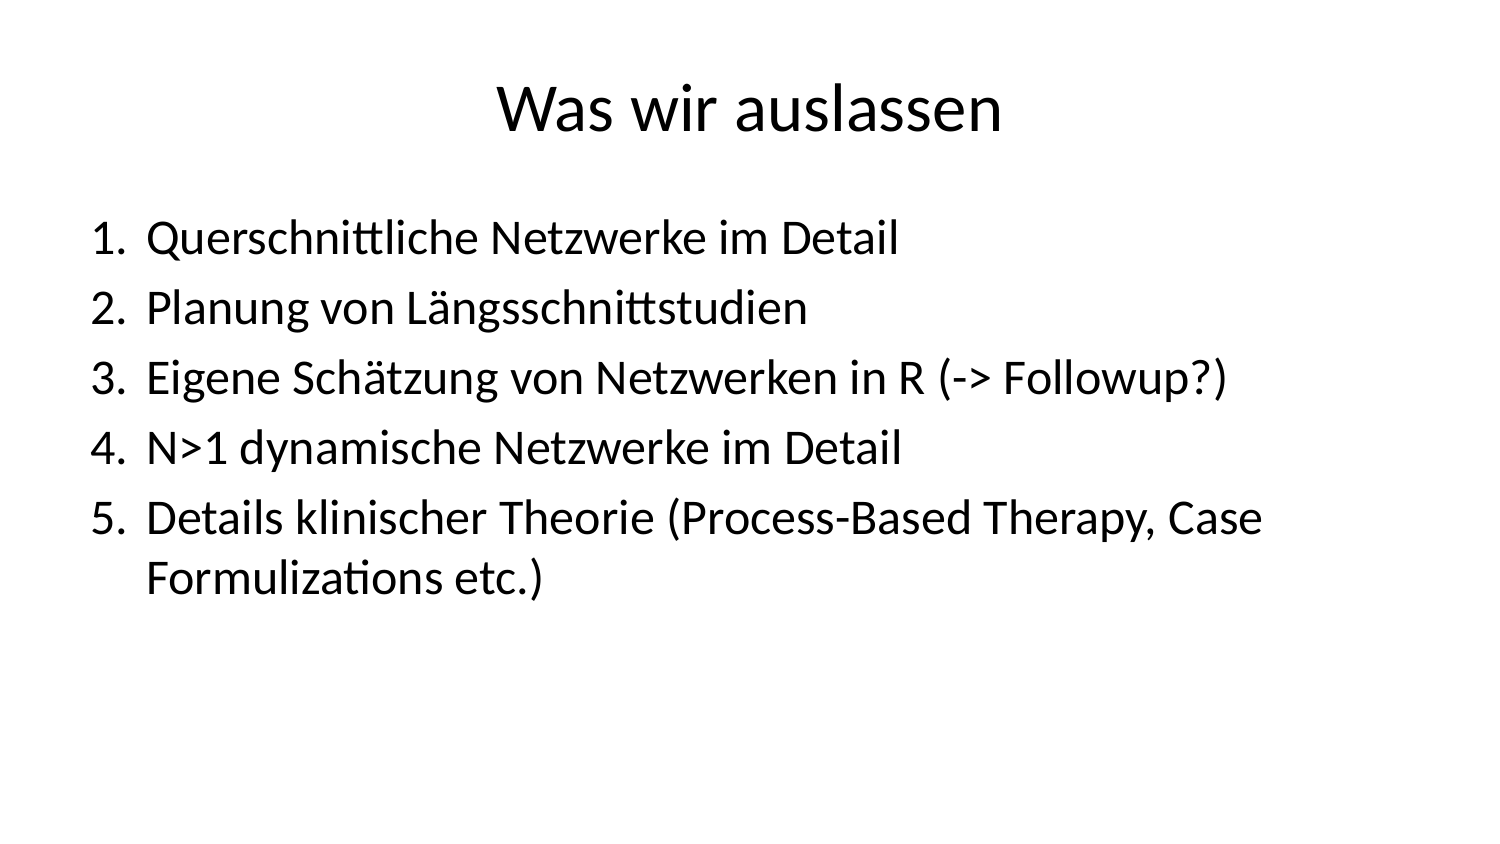

# Was wir auslassen
Querschnittliche Netzwerke im Detail
Planung von Längsschnittstudien
Eigene Schätzung von Netzwerken in R (-> Followup?)
N>1 dynamische Netzwerke im Detail
Details klinischer Theorie (Process-Based Therapy, Case Formulizations etc.)